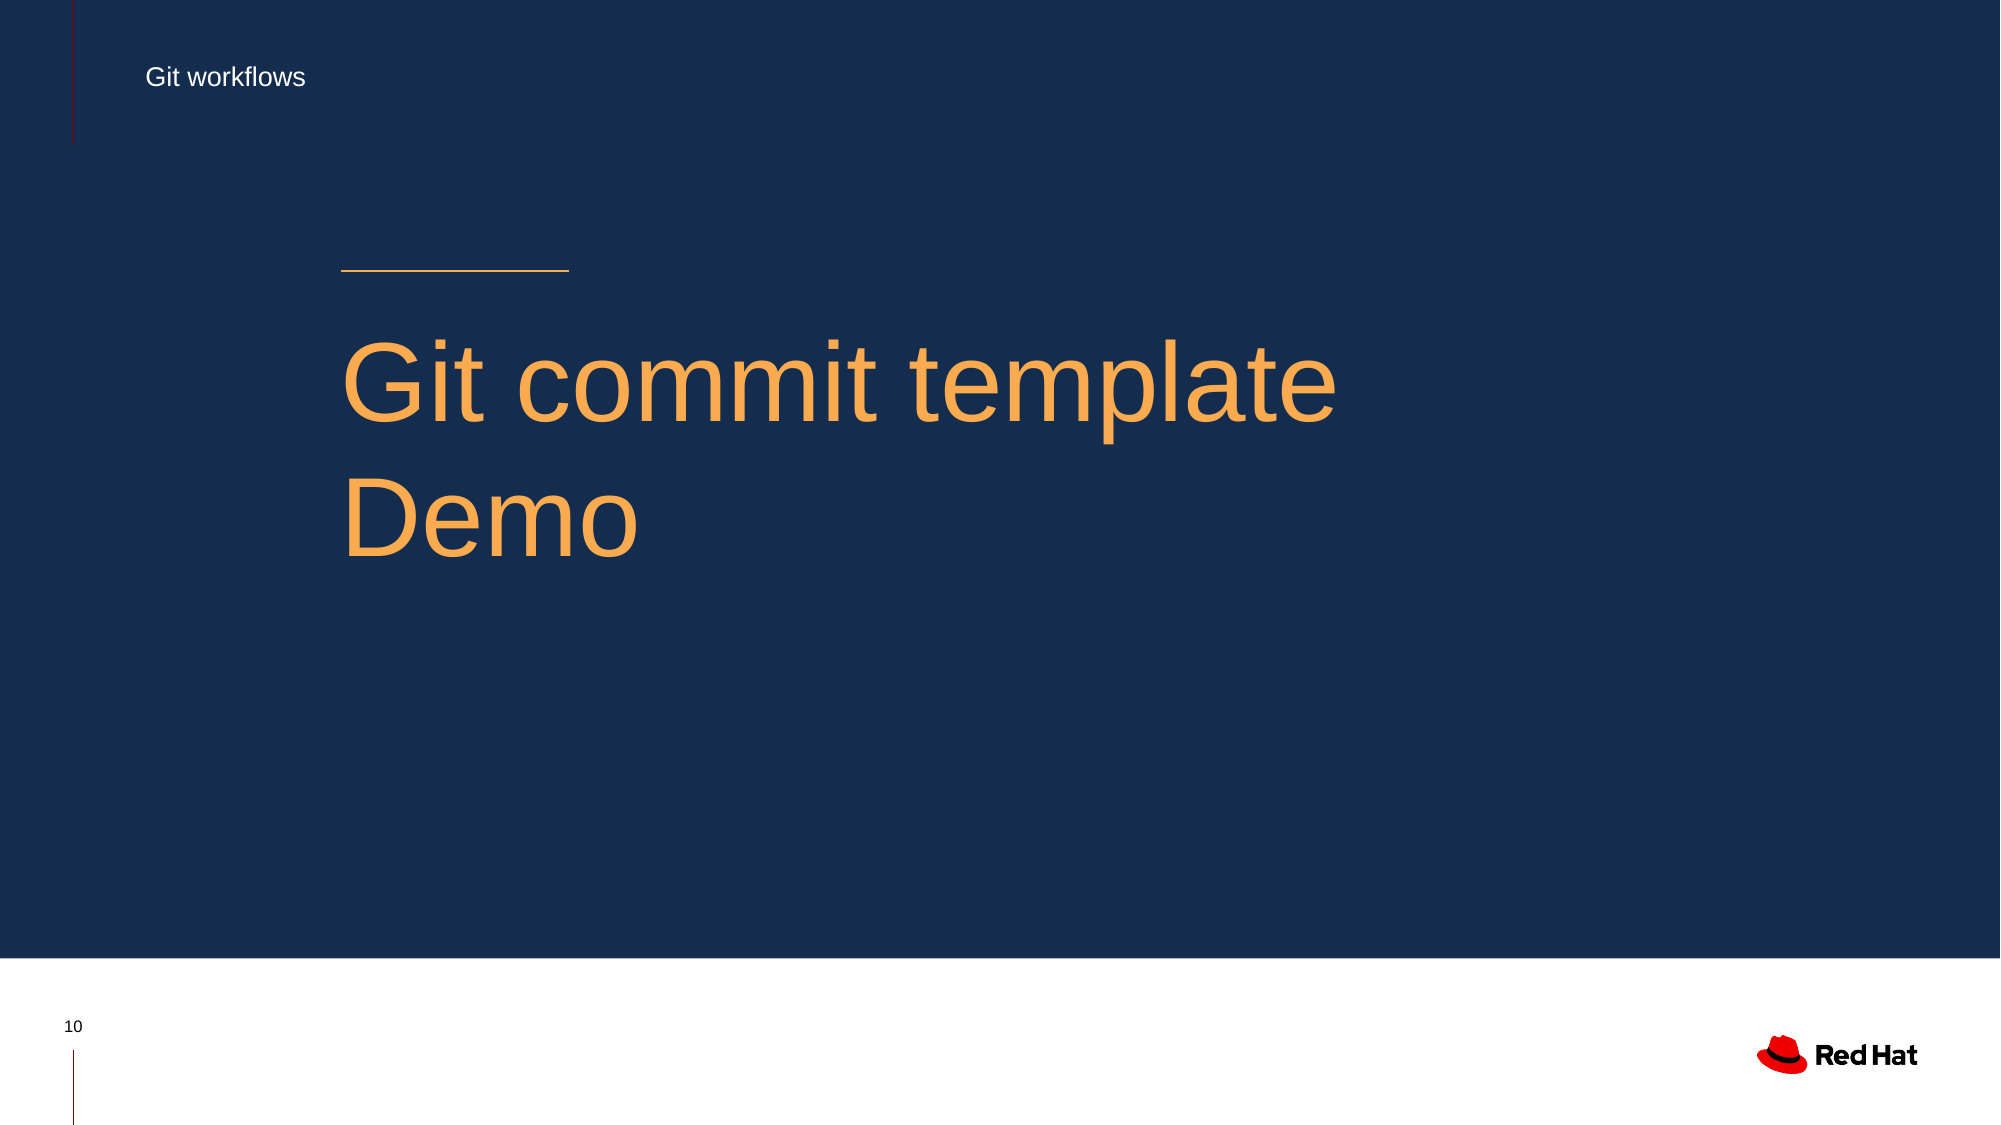

Git workflows

# Git commit template Demo
10